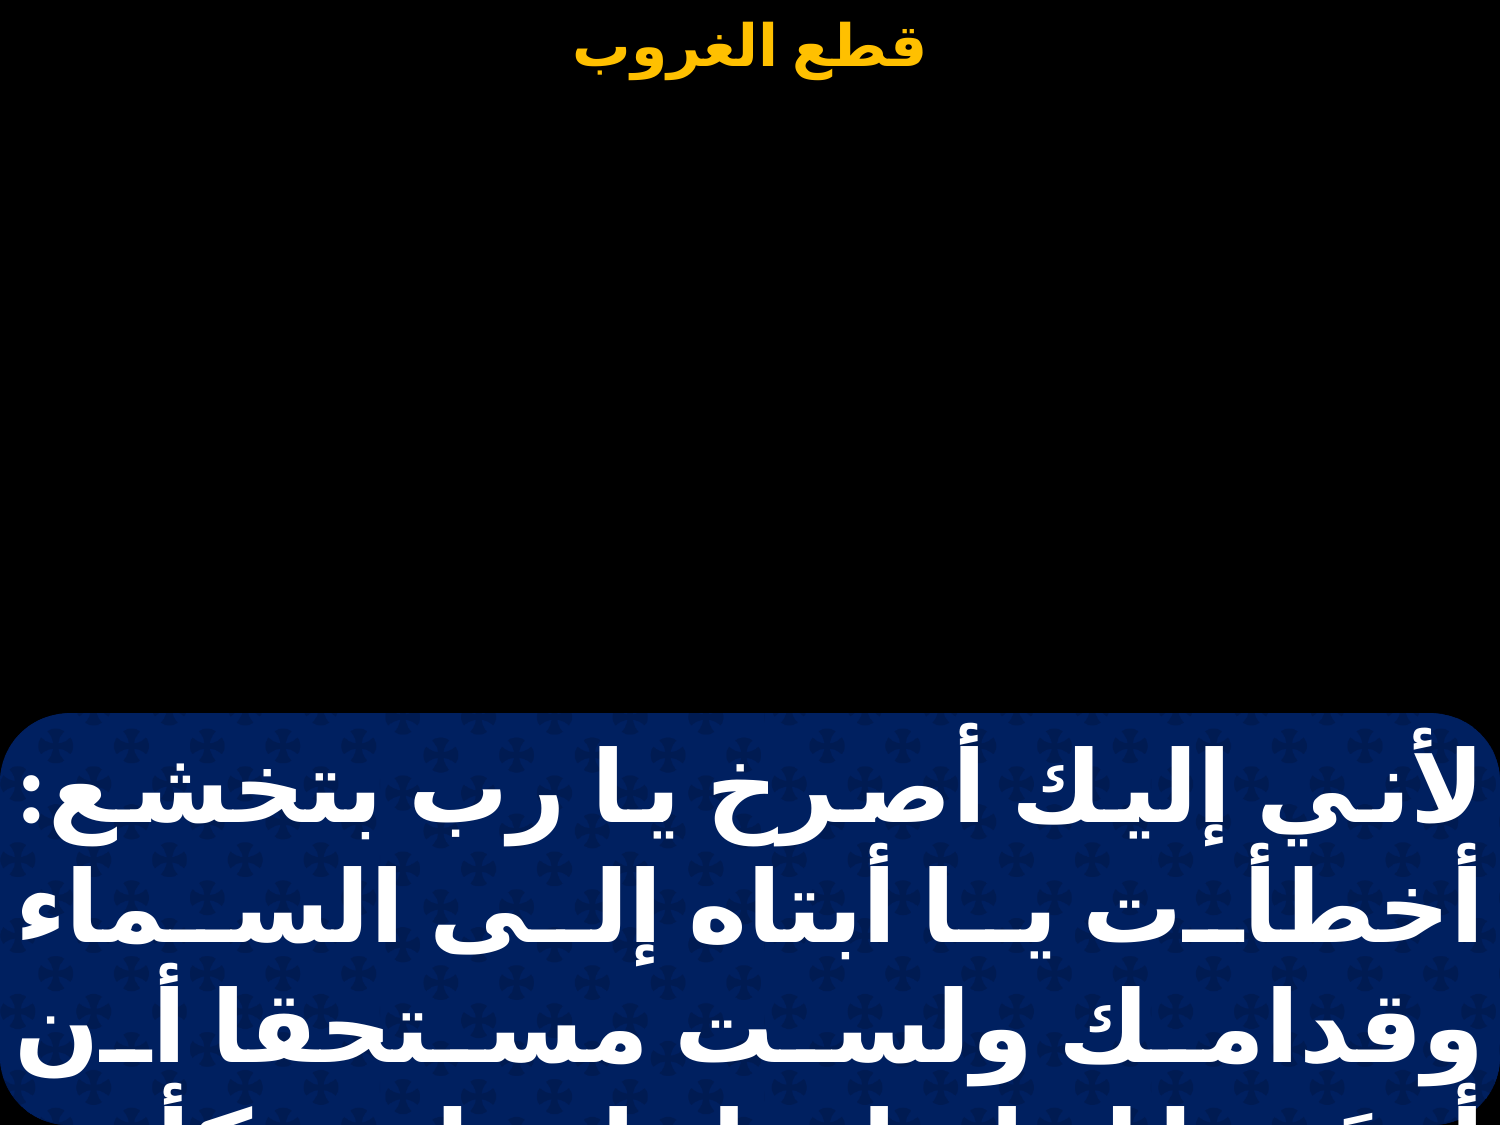

#
لأني إليك أصرخ يا رب بتخشع: أخطأت يا أبتاه إلى السماء وقدامك ولست مستحقا أن أدعَى لك ابنا، بل اجعلني كأحد أجرائك. (كى نين.. )